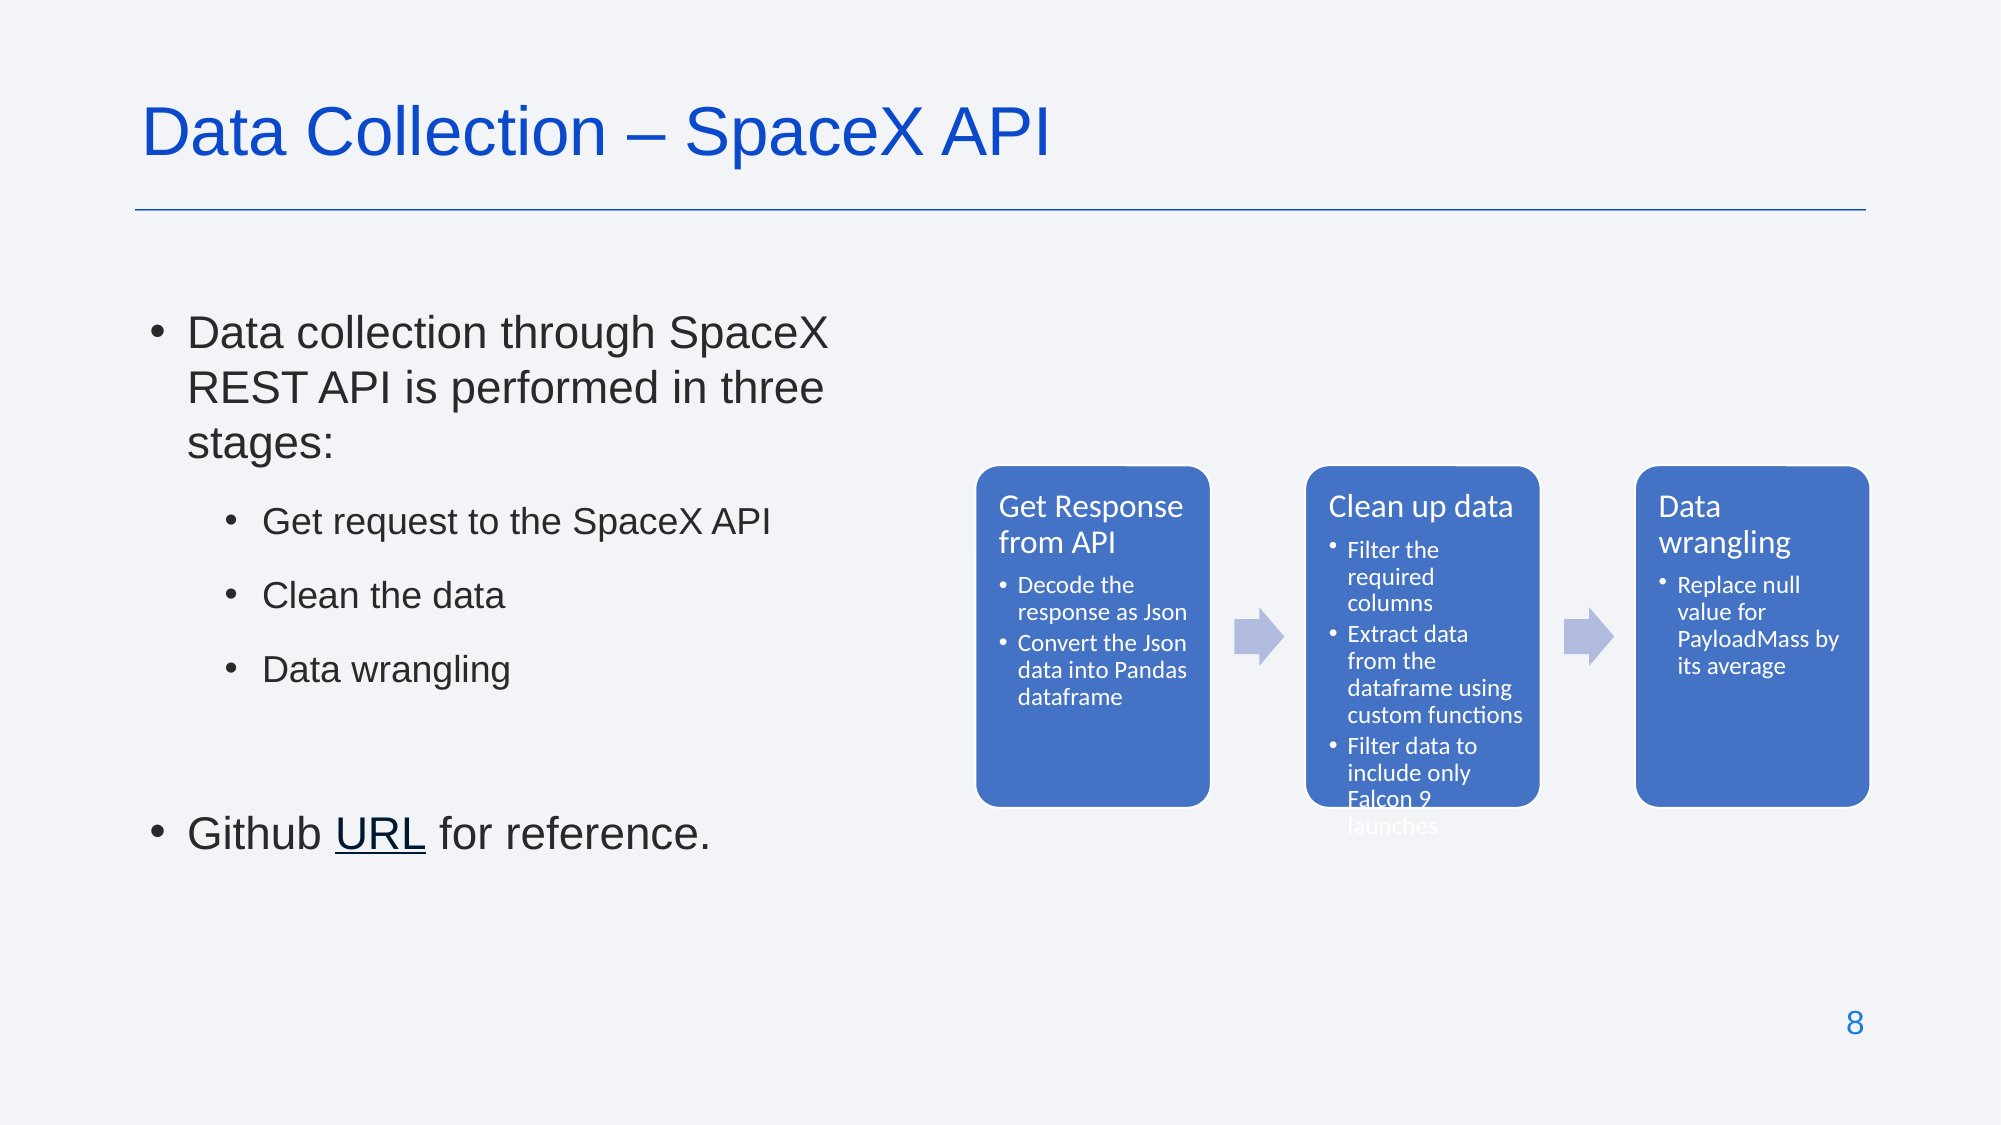

Data Collection – SpaceX API
Get Response from API
Decode the response as Json
Convert the Json data into Pandas dataframe

Clean up data
Filter the required columns
Extract data from the dataframe using custom functions
Filter data to include only Falcon 9 launches

Data wrangling
Replace null value for PayloadMass by its average
Data collection through SpaceX REST API is performed in three stages:
Get request to the SpaceX API
Clean the data
Data wrangling

Github URL for reference.

8